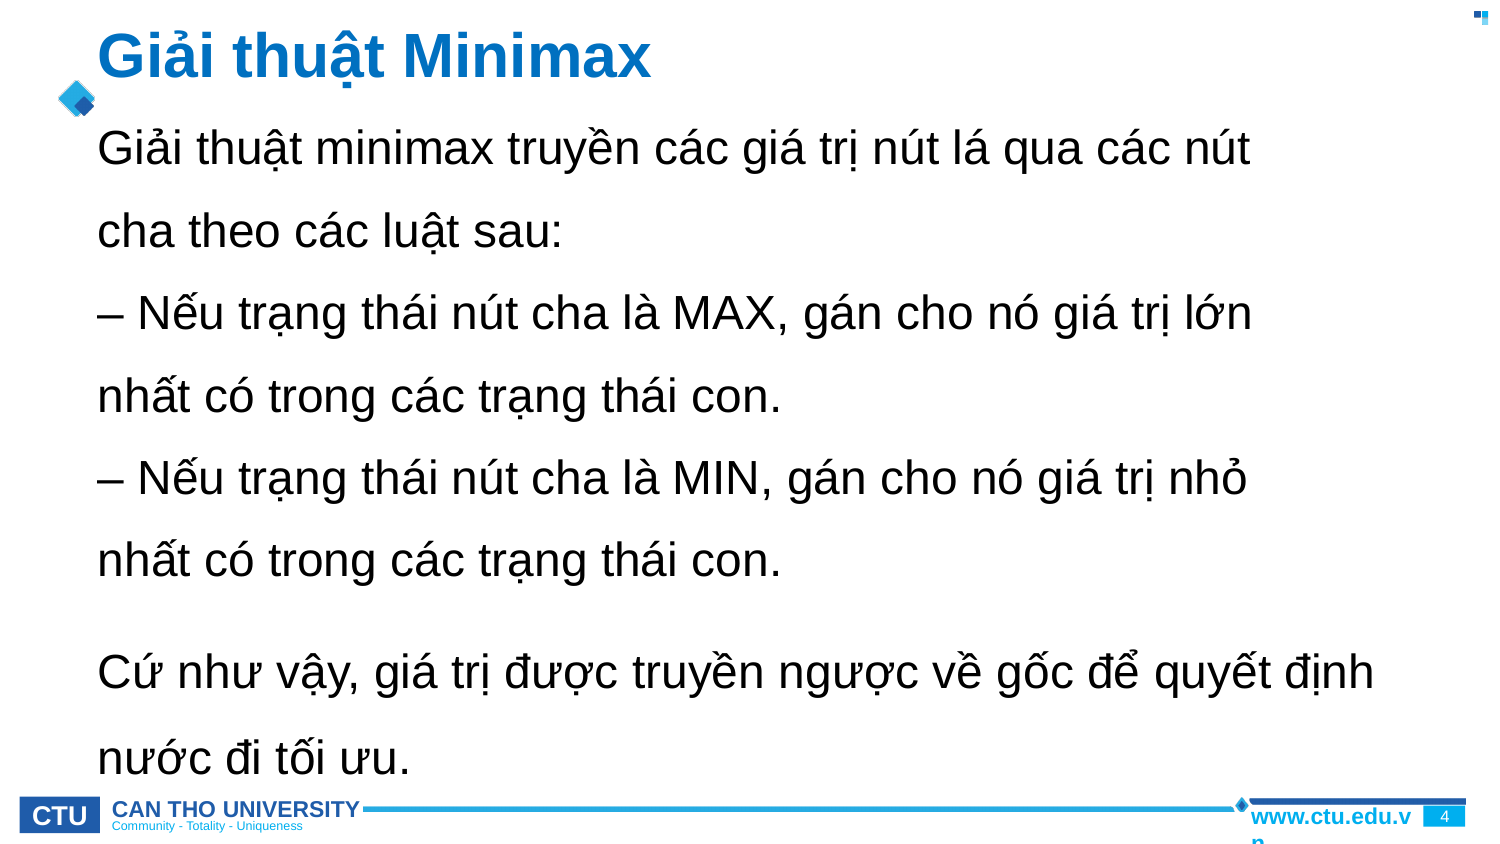

# Giải thuật Minimax
Giải thuật minimax truyền các giá trị nút lá qua các nút
cha theo các luật sau:
– Nếu trạng thái nút cha là MAX, gán cho nó giá trị lớn
nhất có trong các trạng thái con.
– Nếu trạng thái nút cha là MIN, gán cho nó giá trị nhỏ
nhất có trong các trạng thái con.
Cứ như vậy, giá trị được truyền ngược về gốc để quyết định nước đi tối ưu.